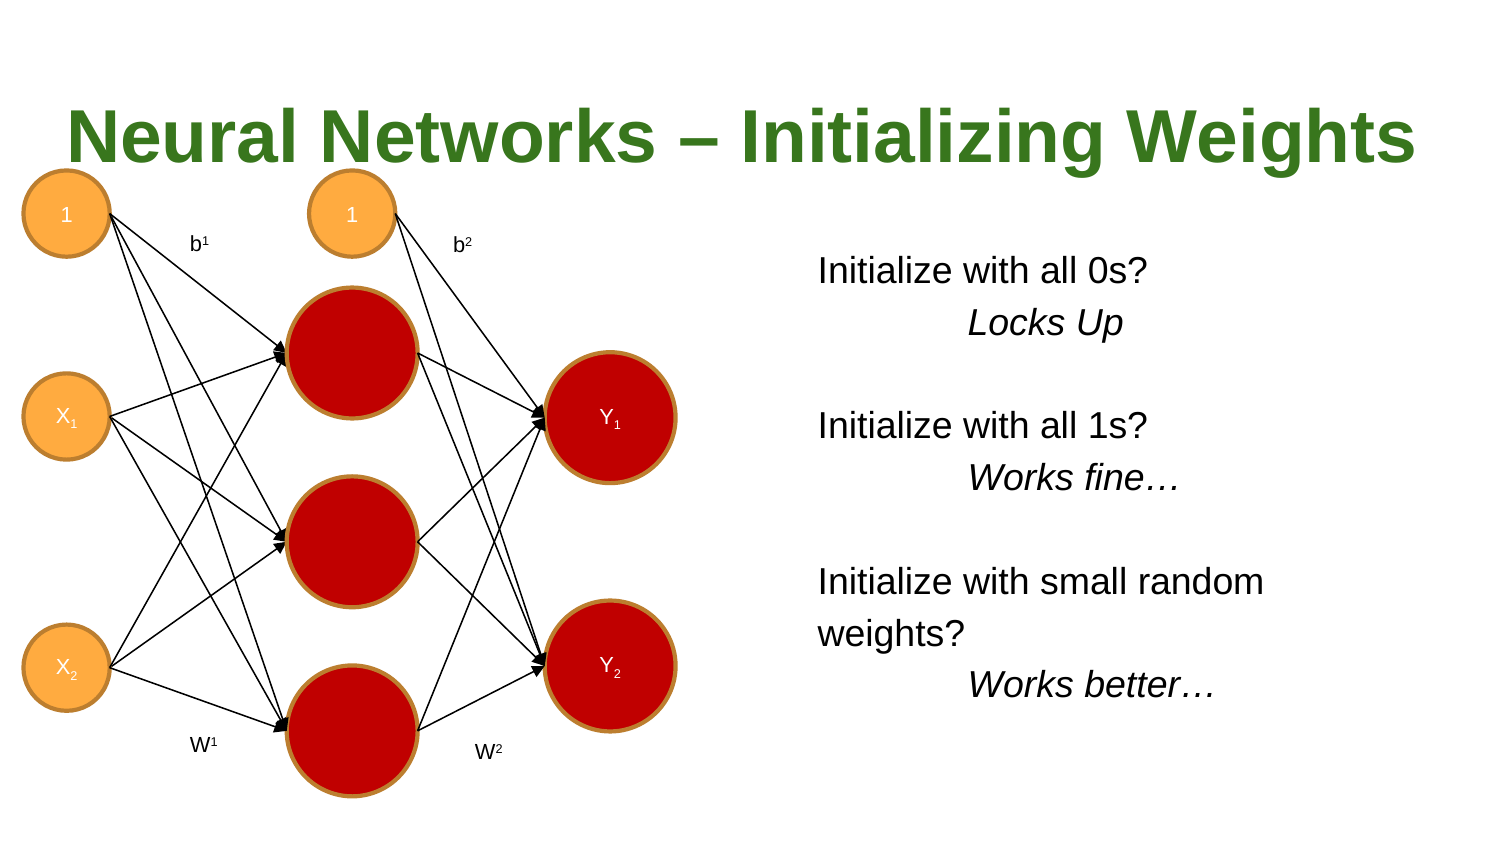

# Neural Networks – Initializing Weights
1
1
b1
b2
Initialize with all 0s?
	Locks Up

Initialize with all 1s?
	Works fine…

Initialize with small random weights?
	Works better…

Y1
X1

Y2
X2

W1
W2